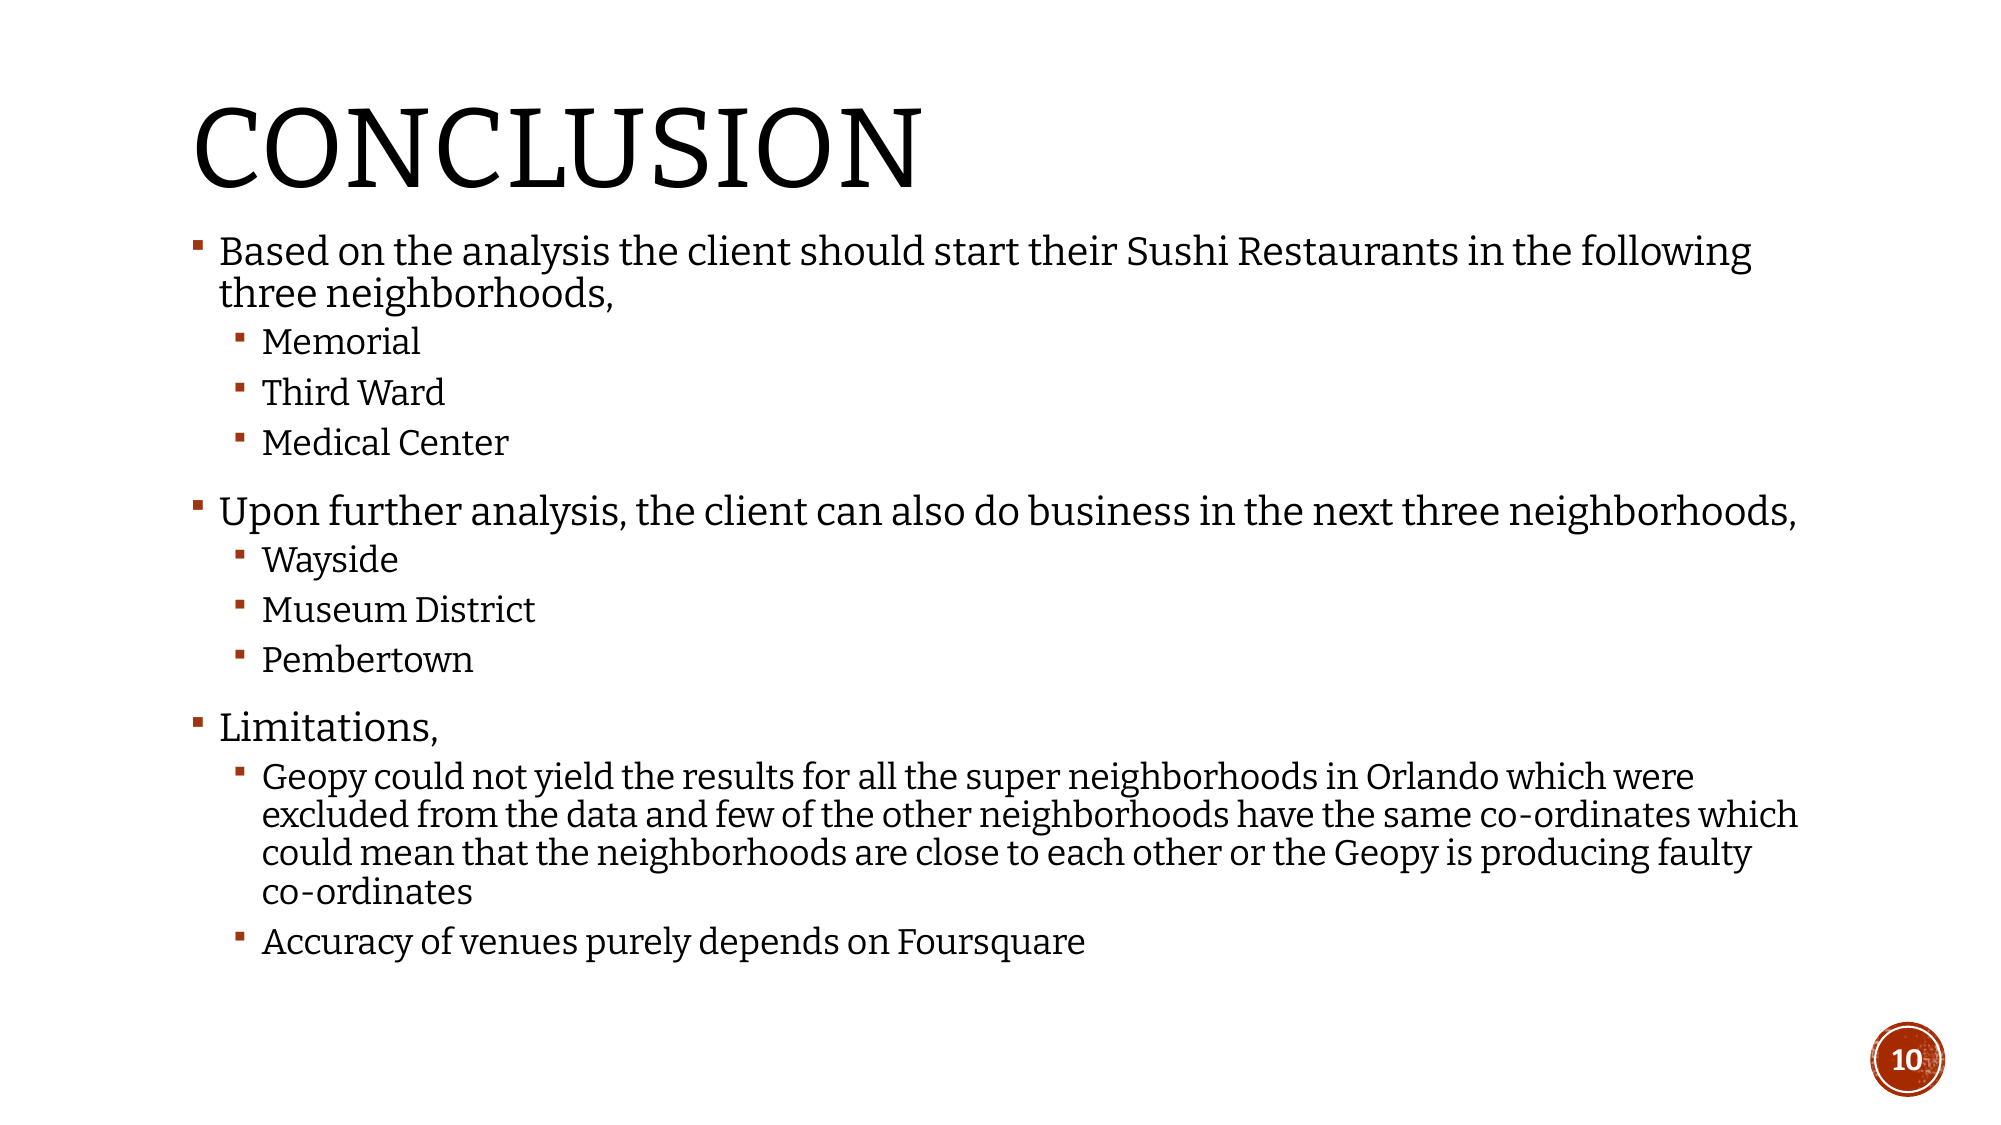

# Conclusion
Based on the analysis the client should start their Sushi Restaurants in the following three neighborhoods,
Memorial
Third Ward
Medical Center
Upon further analysis, the client can also do business in the next three neighborhoods,
Wayside
Museum District
Pembertown
Limitations,
Geopy could not yield the results for all the super neighborhoods in Orlando which were excluded from the data and few of the other neighborhoods have the same co-ordinates which could mean that the neighborhoods are close to each other or the Geopy is producing faulty co-ordinates
Accuracy of venues purely depends on Foursquare

10